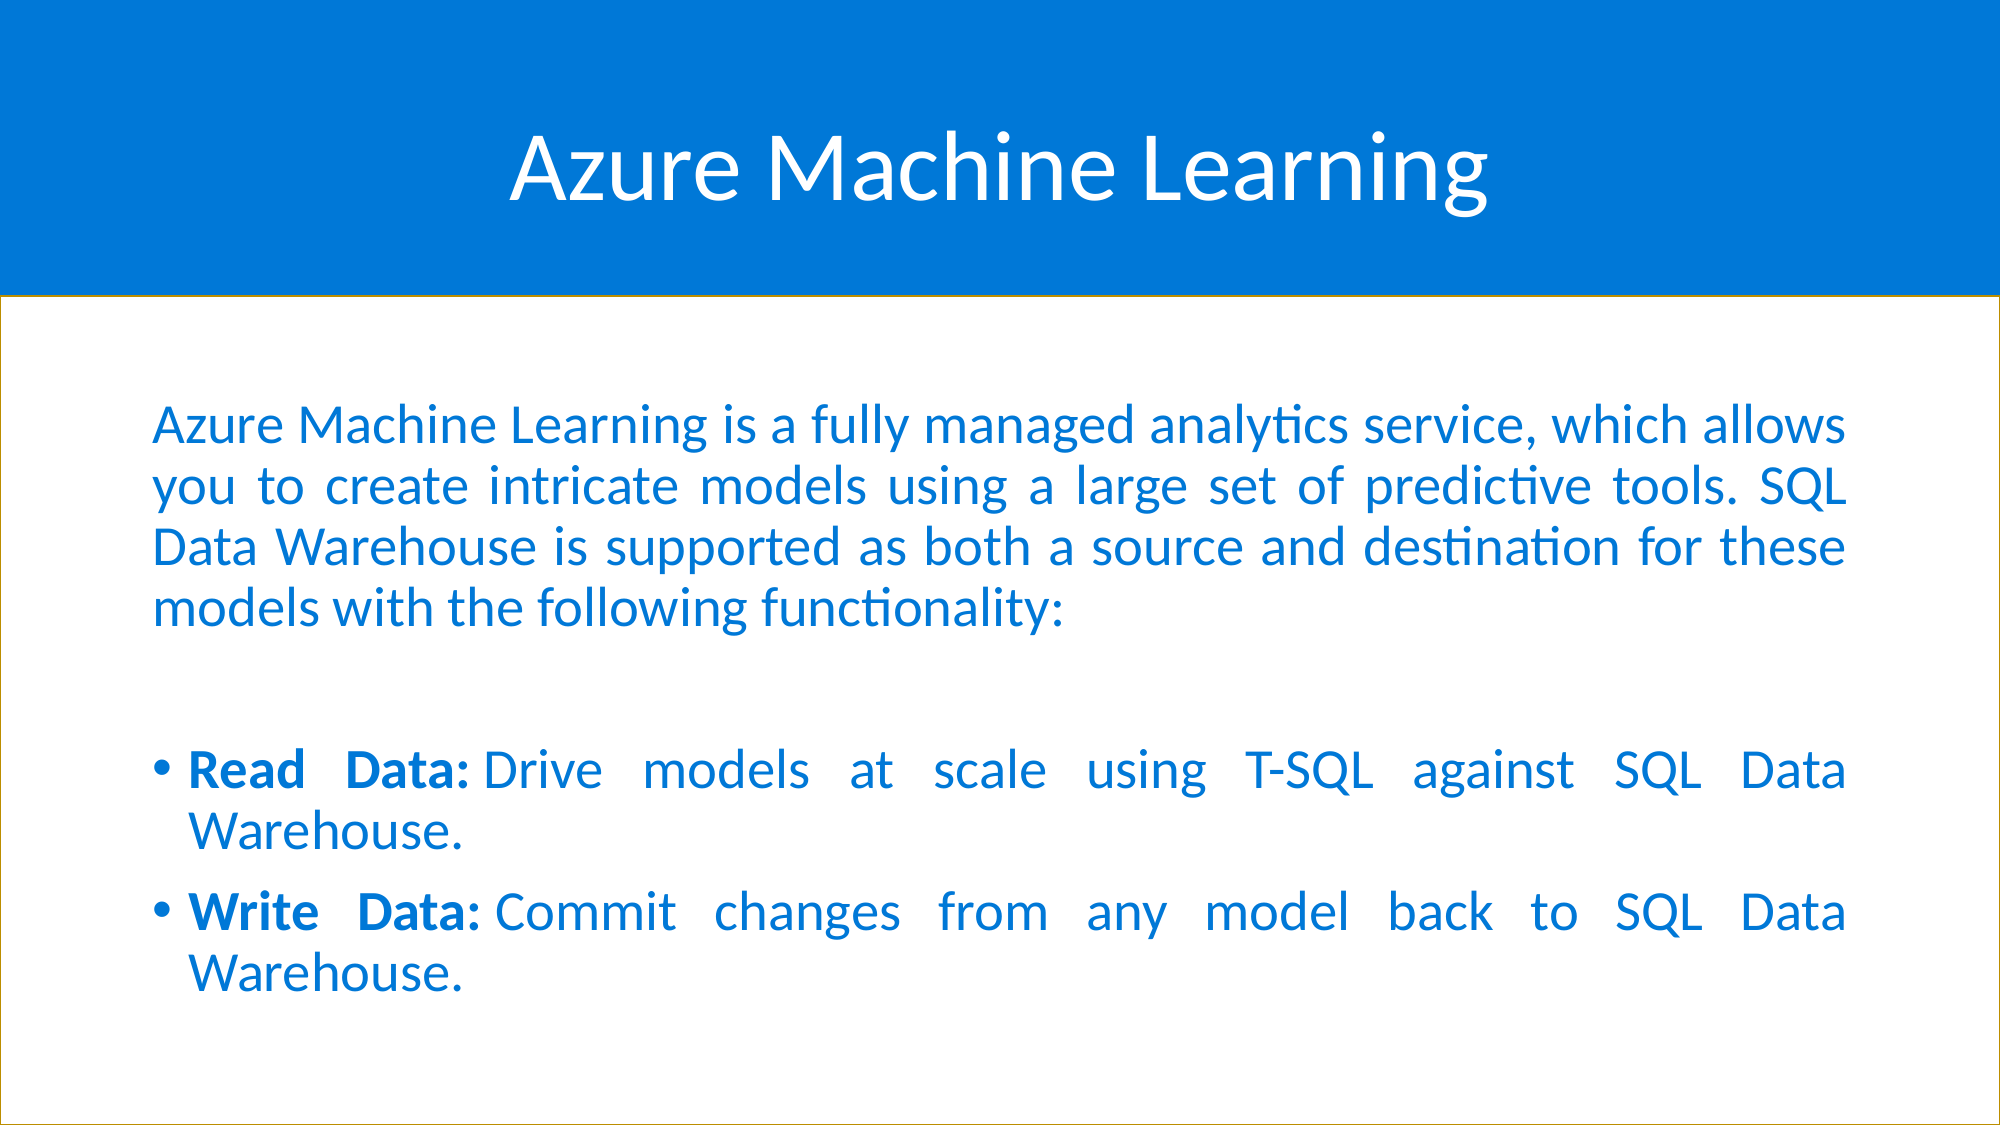

# Azure Machine Learning

Azure Machine Learning is a fully managed analytics service, which allows you to create intricate models using a large set of predictive tools. SQL Data Warehouse is supported as both a source and destination for these models with the following functionality:

Read Data: Drive models at scale using T-SQL against SQL Data Warehouse.
Write Data: Commit changes from any model back to SQL Data Warehouse.